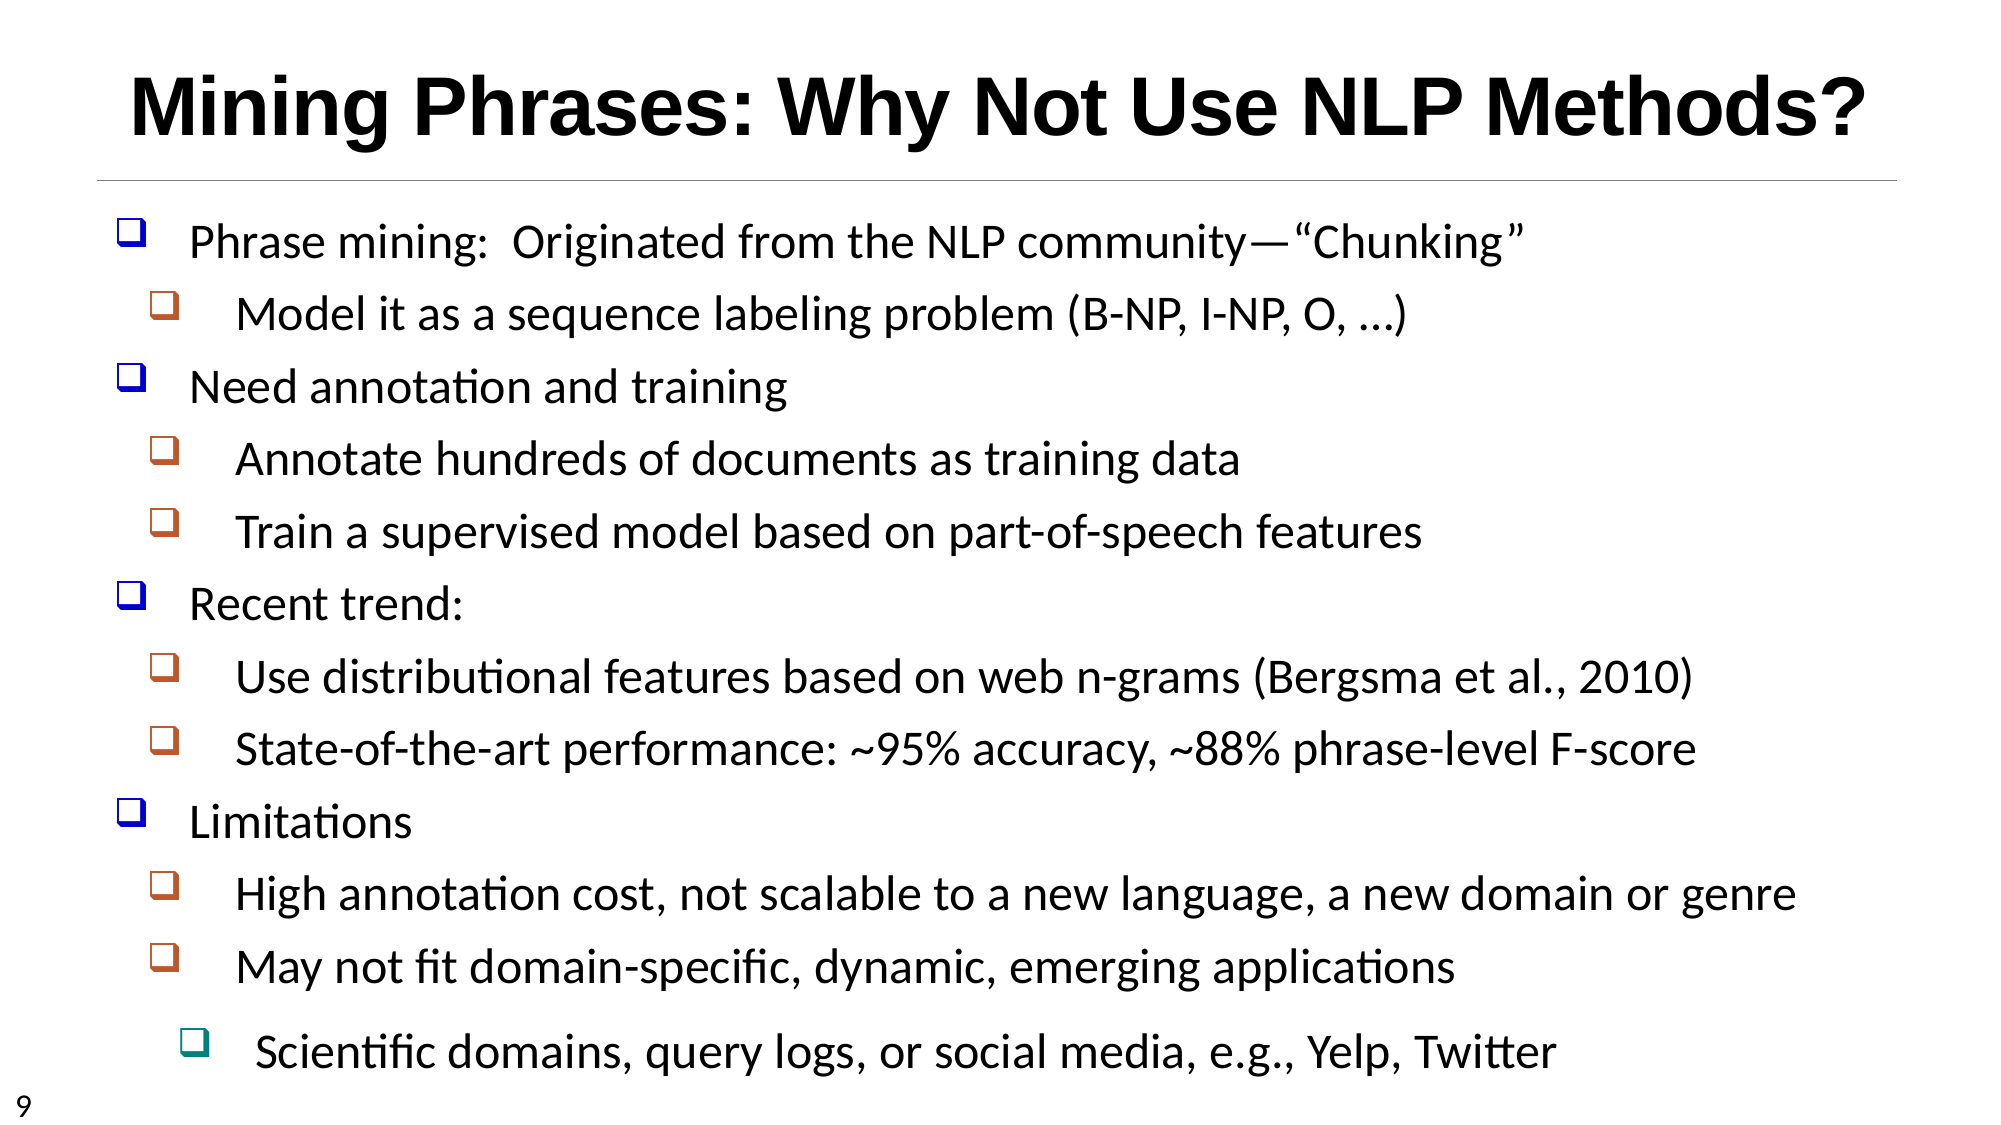

# Mining Phrases: Why Not Use NLP Methods?
Phrase mining:  Originated from the NLP community—“Chunking”
Model it as a sequence labeling problem (B-NP, I-NP, O, …)
Need annotation and training
Annotate hundreds of documents as training data
Train a supervised model based on part-of-speech features
Recent trend:
Use distributional features based on web n-grams (Bergsma et al., 2010)
State-of-the-art performance: ~95% accuracy, ~88% phrase-level F-score
Limitations
High annotation cost, not scalable to a new language, a new domain or genre
May not fit domain-specific, dynamic, emerging applications
Scientific domains, query logs, or social media, e.g., Yelp, Twitter